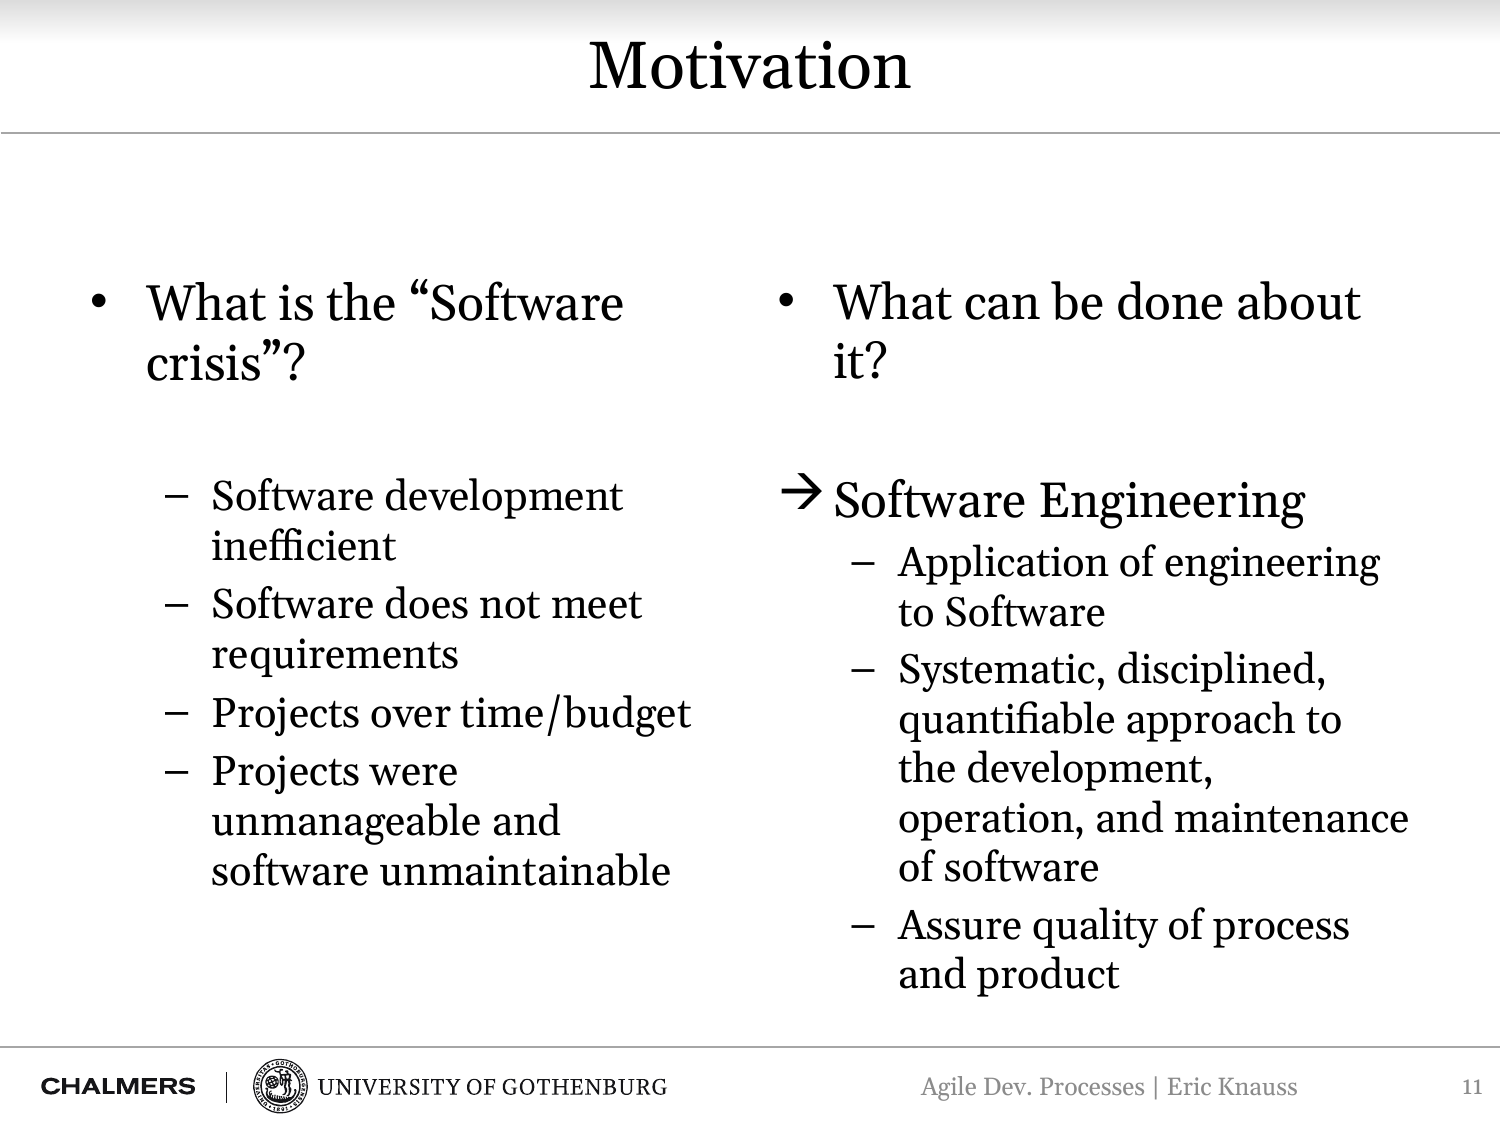

# Motivation
What is the “Software crisis”?

Software development inefficient
Software does not meet requirements
Projects over time/budget
Projects were unmanageable and software unmaintainable
What can be done about it?

Software Engineering
Application of engineering to Software
Systematic, disciplined, quantifiable approach to the development, operation, and maintenance of software
Assure quality of process and product
11
Agile Dev. Processes | Eric Knauss